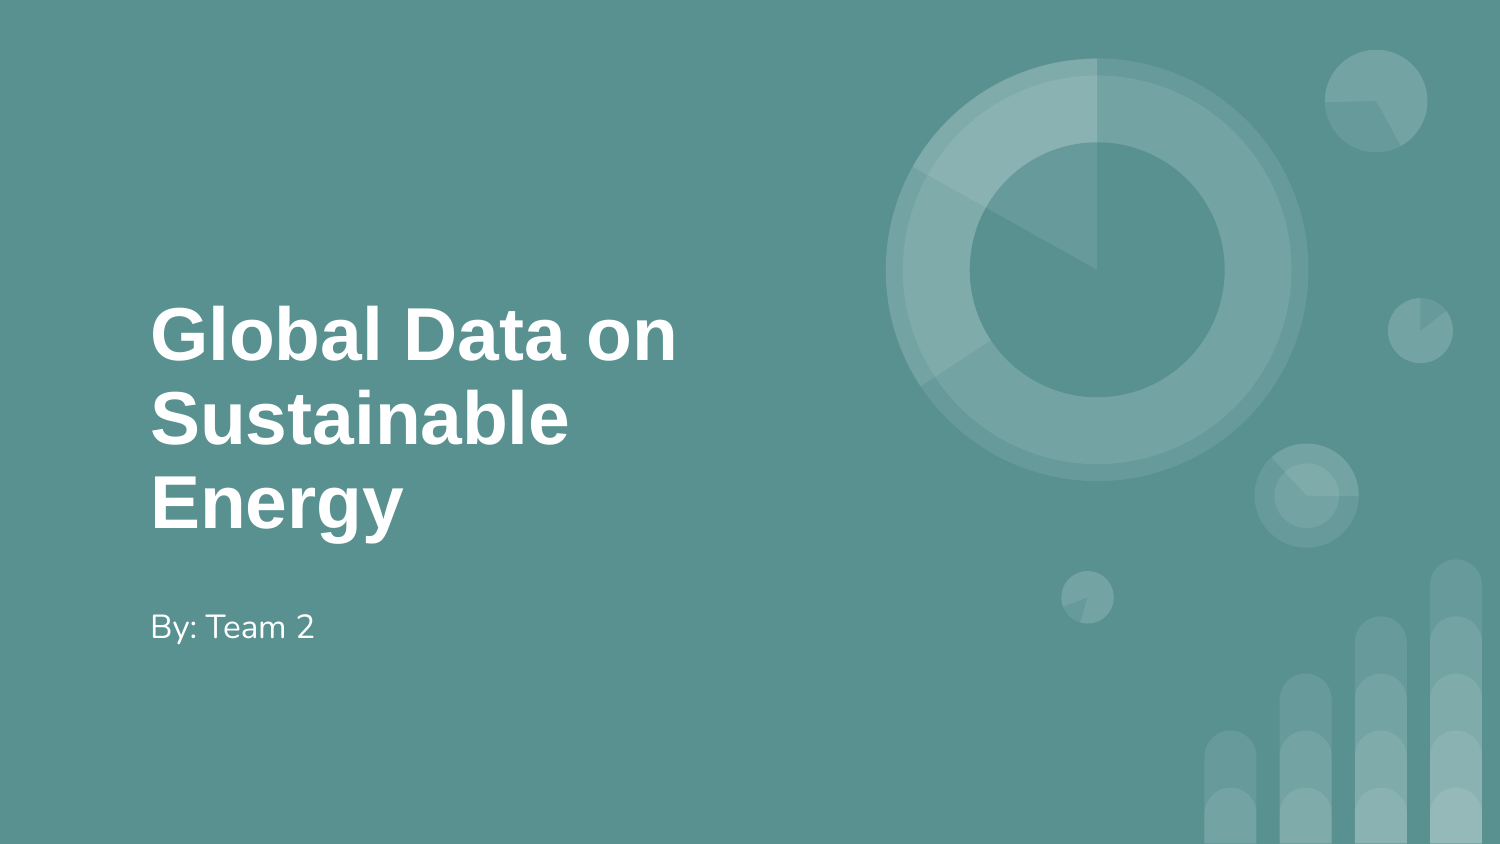

# Global Data on Sustainable Energy
By: Team 2